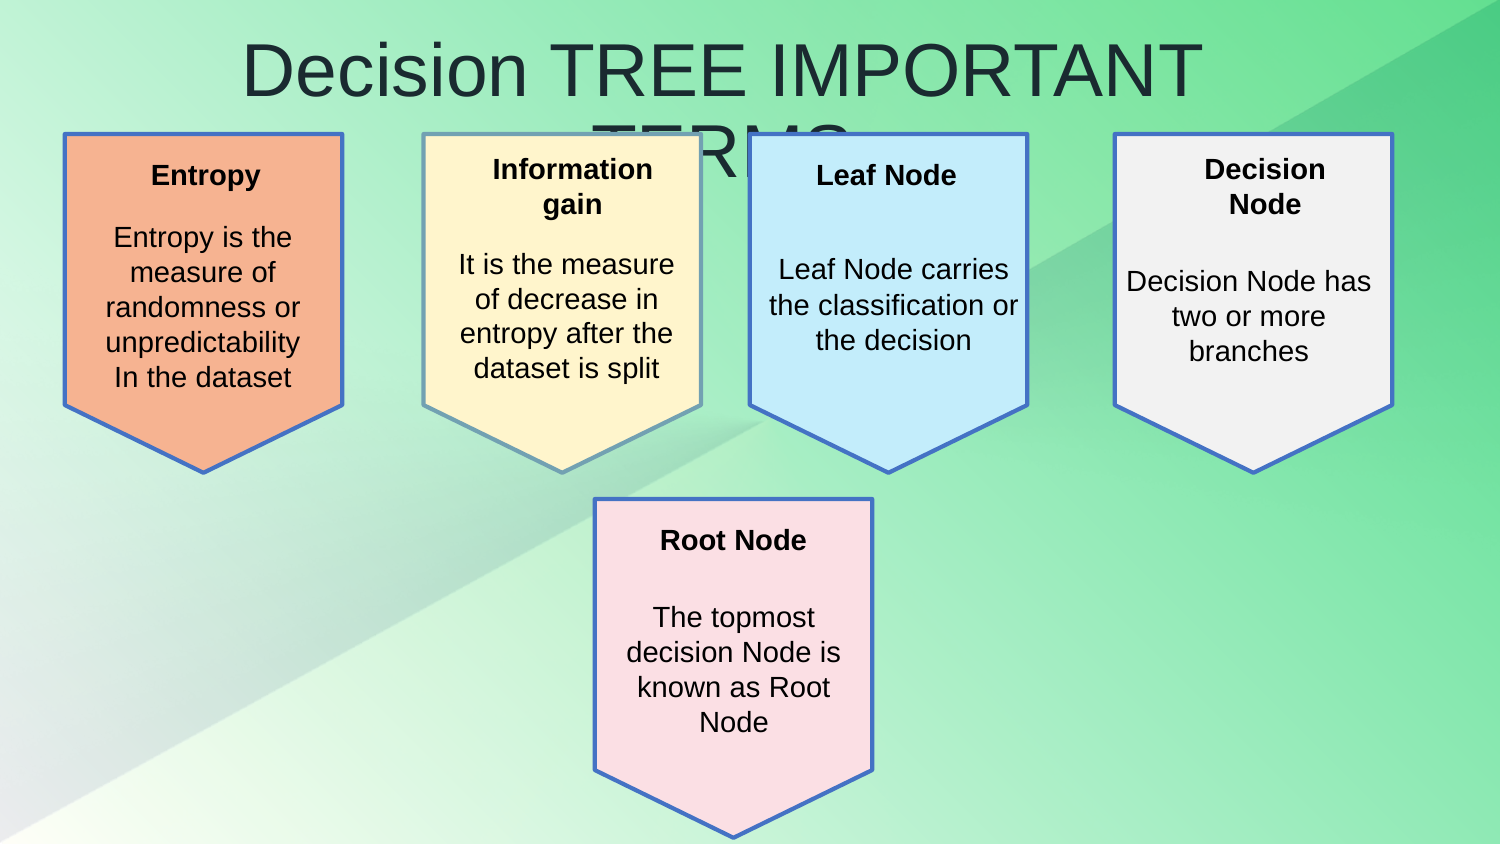

# Decision TREE IMPORTANT TERMS

Information gain
Decision Node
Entropy
Leaf Node
Entropy is the measure of randomness or unpredictability
In the dataset
It is the measure of decrease in entropy after the dataset is split
Leaf Node carries the classification or the decision
Decision Node has two or more branches

Root Node
The topmost decision Node is known as Root Node